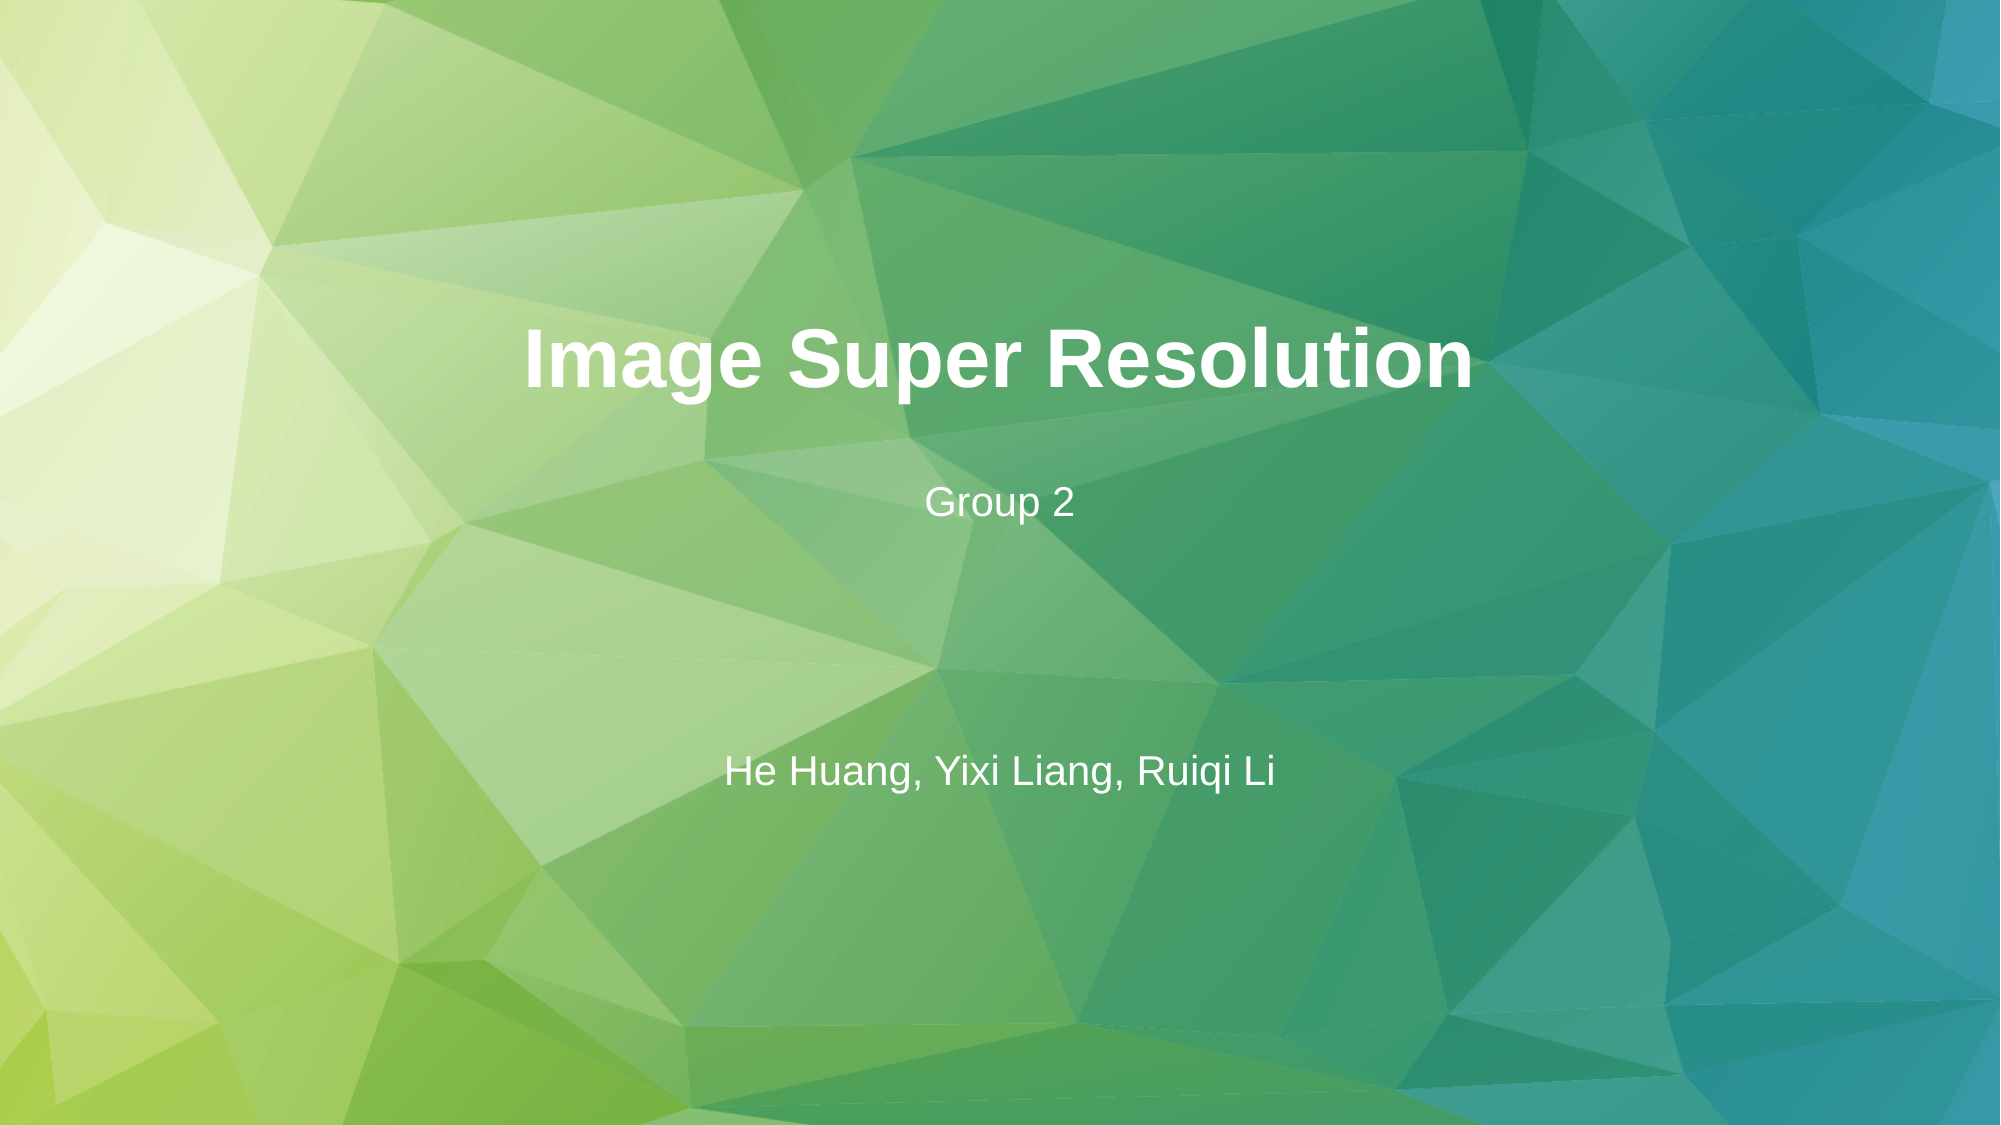

# Image Super Resolution
Group 2
He Huang, Yixi Liang, Ruiqi Li